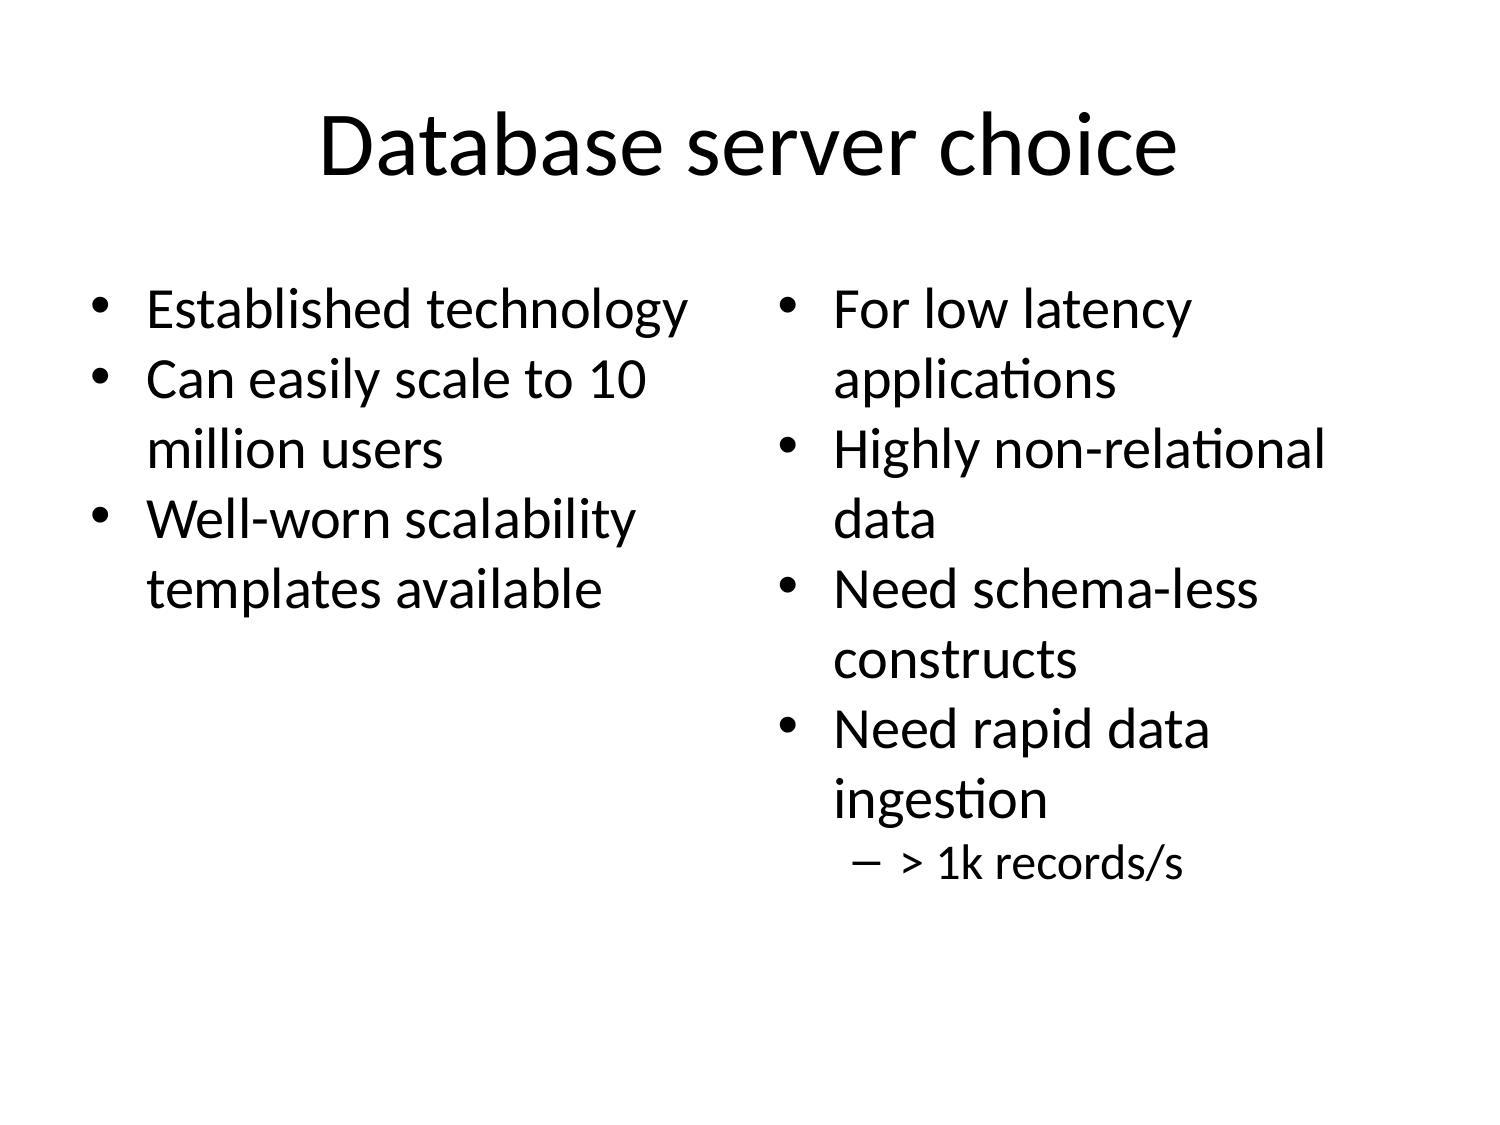

Database server choice
Established technology
Can easily scale to 10 million users
Well-worn scalability templates available
For low latency applications
Highly non-relational data
Need schema-less constructs
Need rapid data ingestion
> 1k records/s